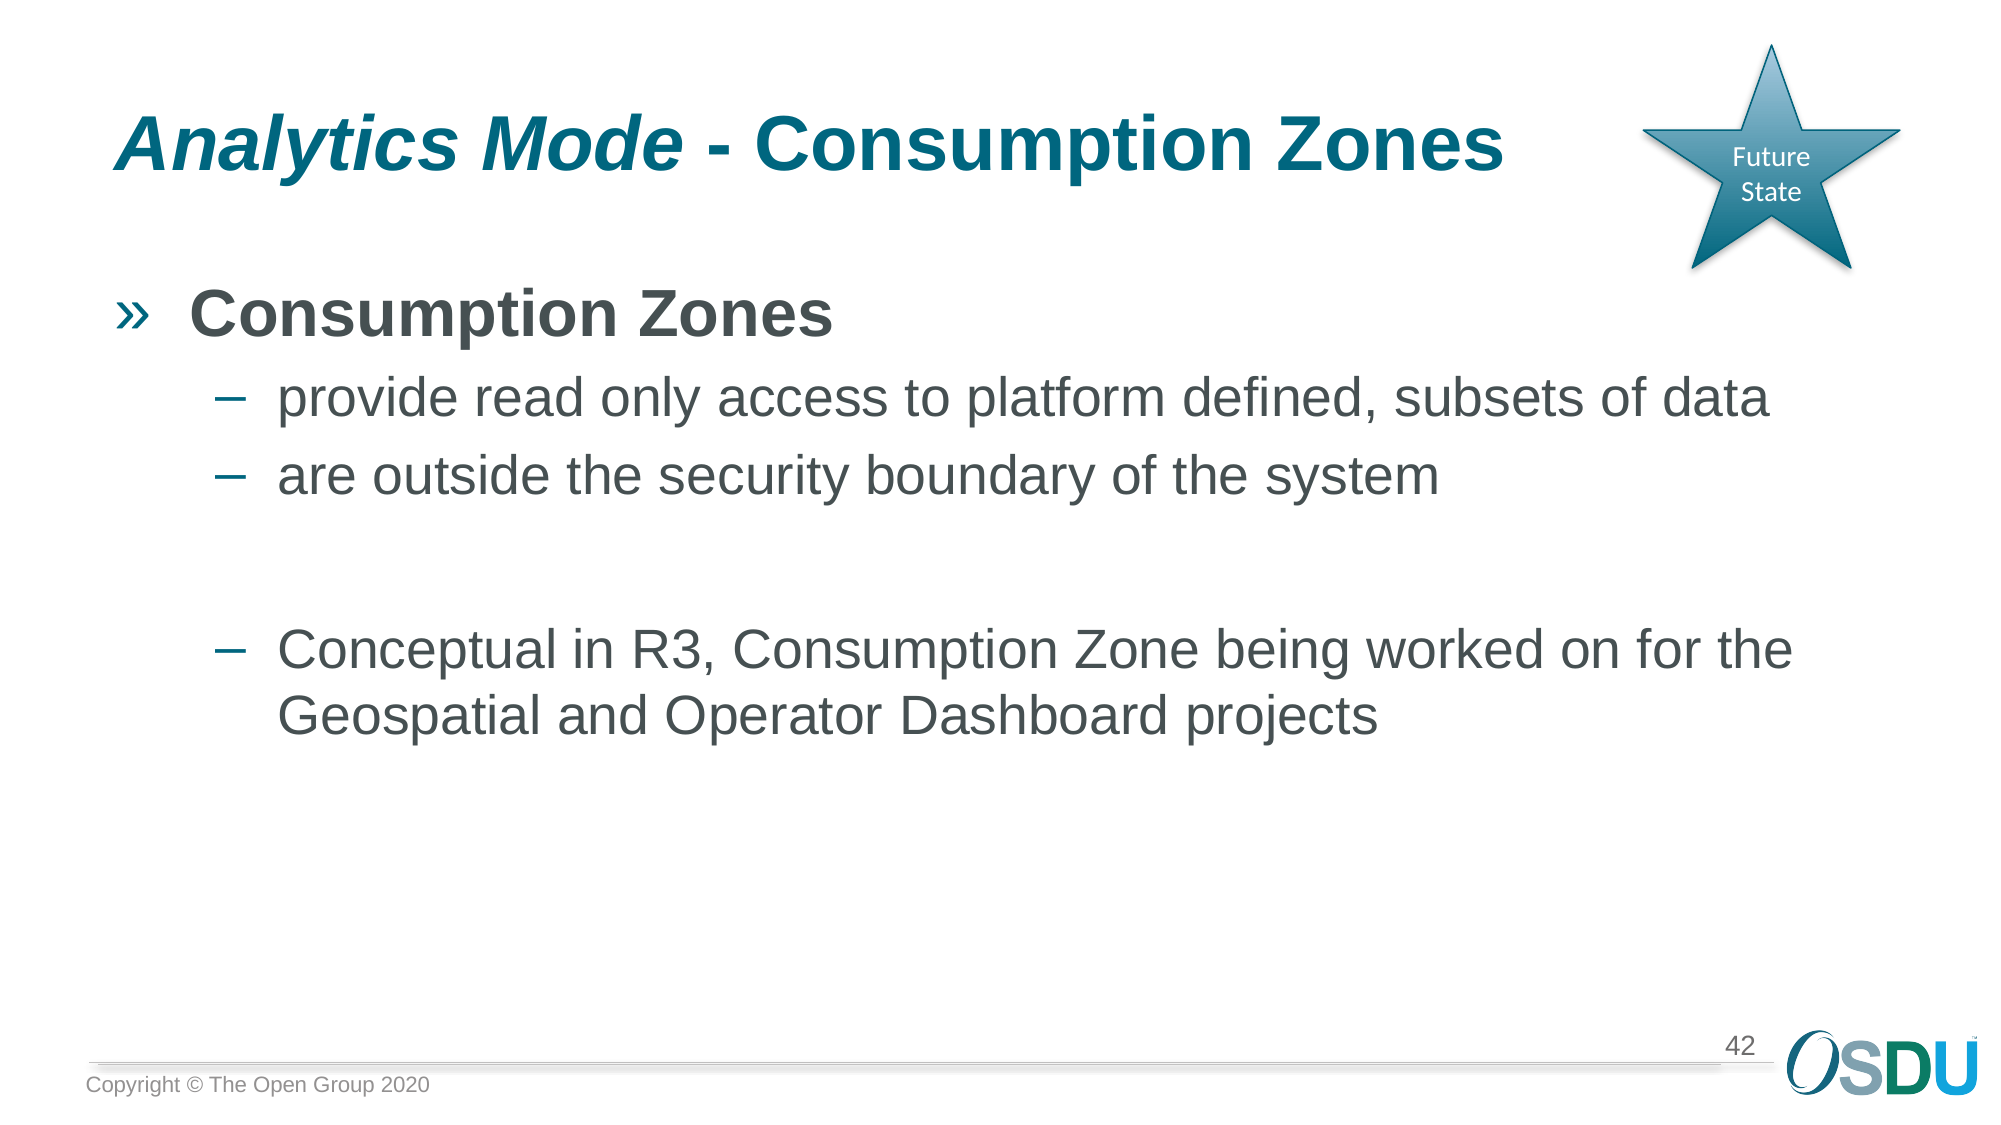

# Analytics Mode - Consumption Zones
Future State
Consumption Zones
provide read only access to platform defined, subsets of data
are outside the security boundary of the system

Conceptual in R3, Consumption Zone being worked on for the Geospatial and Operator Dashboard projects
42